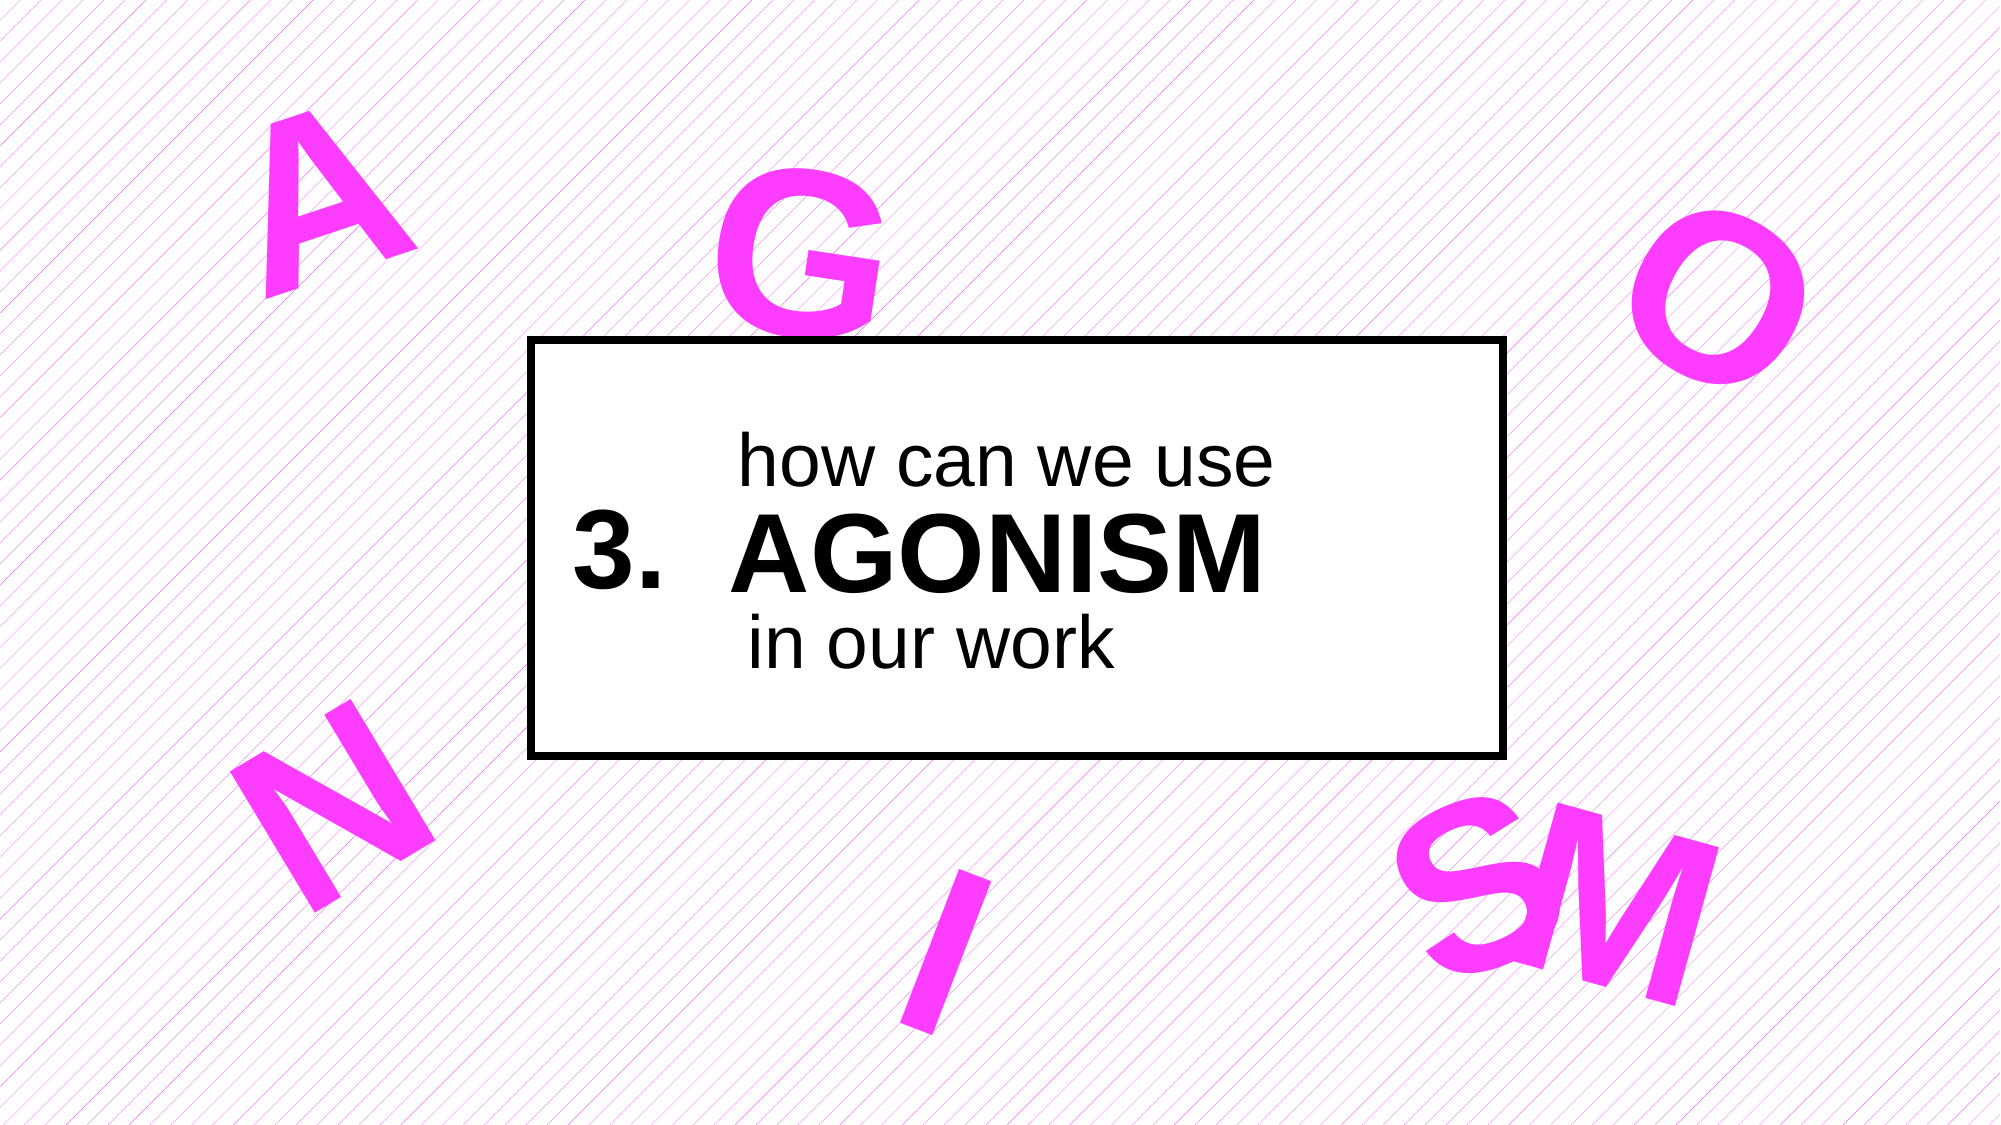

A
G
O

how can we use
AGONISM
in our work
3.
N

S
M
I